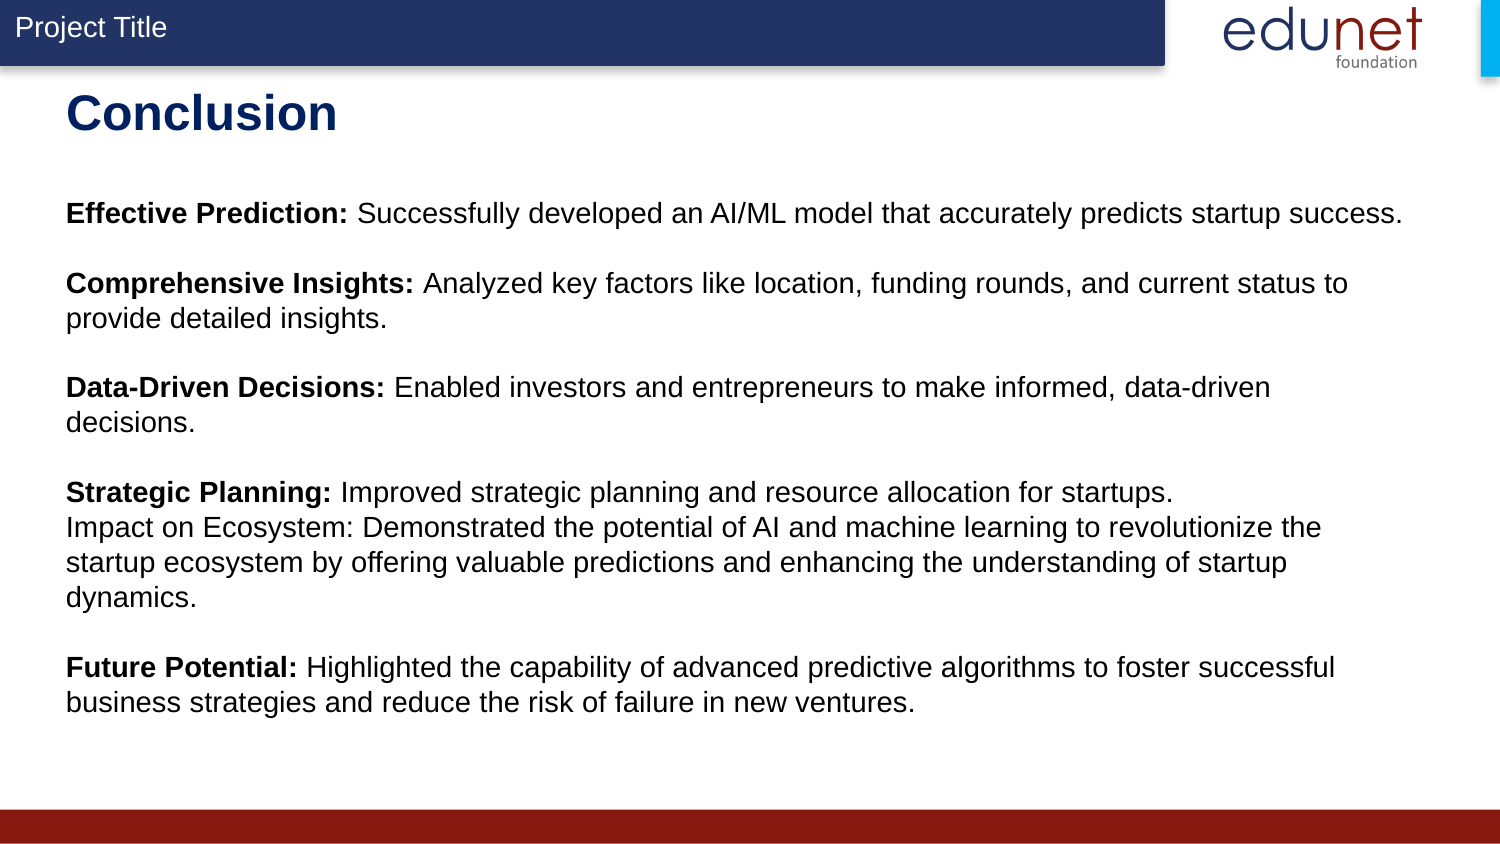

# Conclusion
Effective Prediction: Successfully developed an AI/ML model that accurately predicts startup success.
Comprehensive Insights: Analyzed key factors like location, funding rounds, and current status to provide detailed insights.
Data-Driven Decisions: Enabled investors and entrepreneurs to make informed, data-driven decisions.
Strategic Planning: Improved strategic planning and resource allocation for startups.
Impact on Ecosystem: Demonstrated the potential of AI and machine learning to revolutionize the startup ecosystem by offering valuable predictions and enhancing the understanding of startup dynamics.
Future Potential: Highlighted the capability of advanced predictive algorithms to foster successful business strategies and reduce the risk of failure in new ventures.